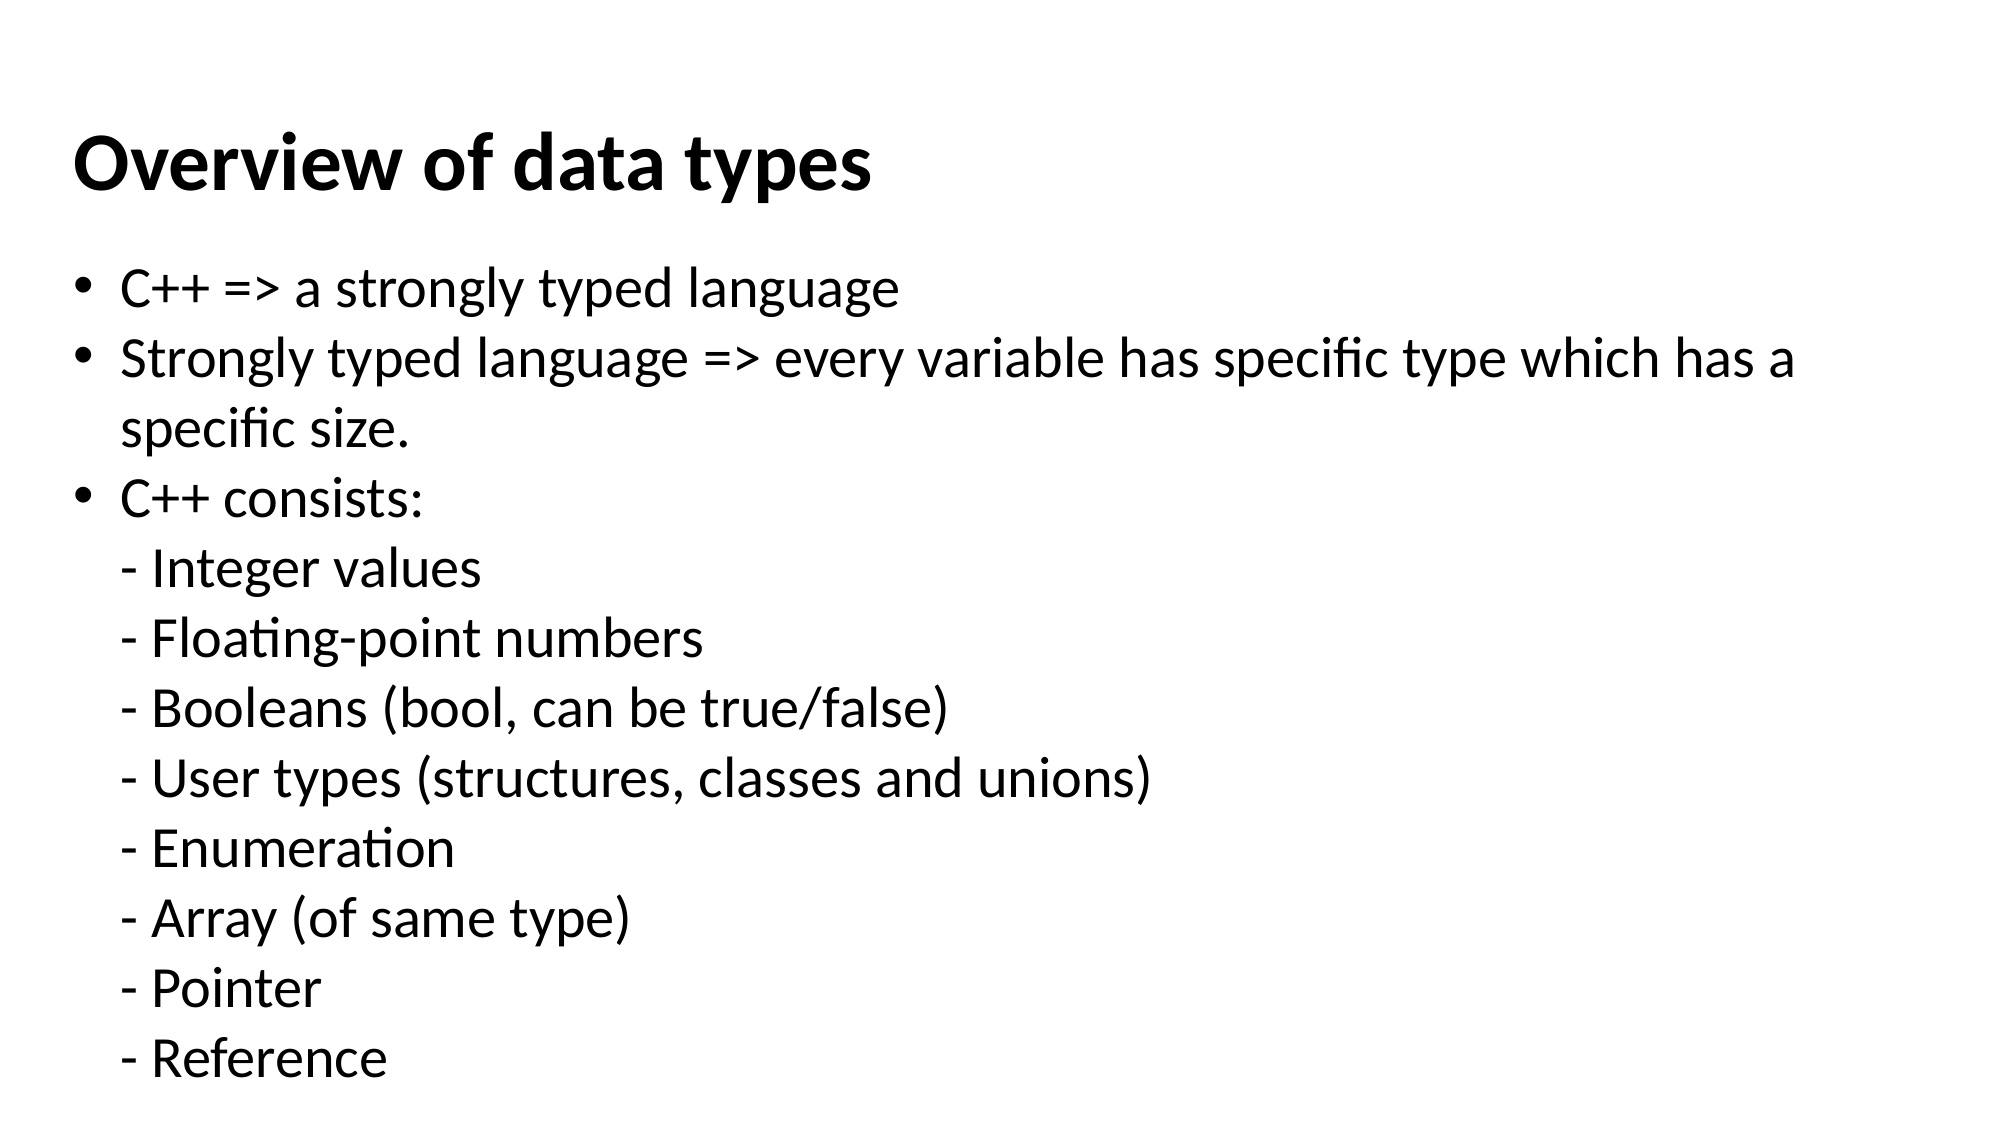

Overview of data types
C++ => a strongly typed language
Strongly typed language => every variable has specific type which has a specific size.
C++ consists:
- Integer values
- Floating-point numbers
- Booleans (bool, can be true/false)
- User types (structures, classes and unions)
- Enumeration
- Array (of same type)
- Pointer
- Reference